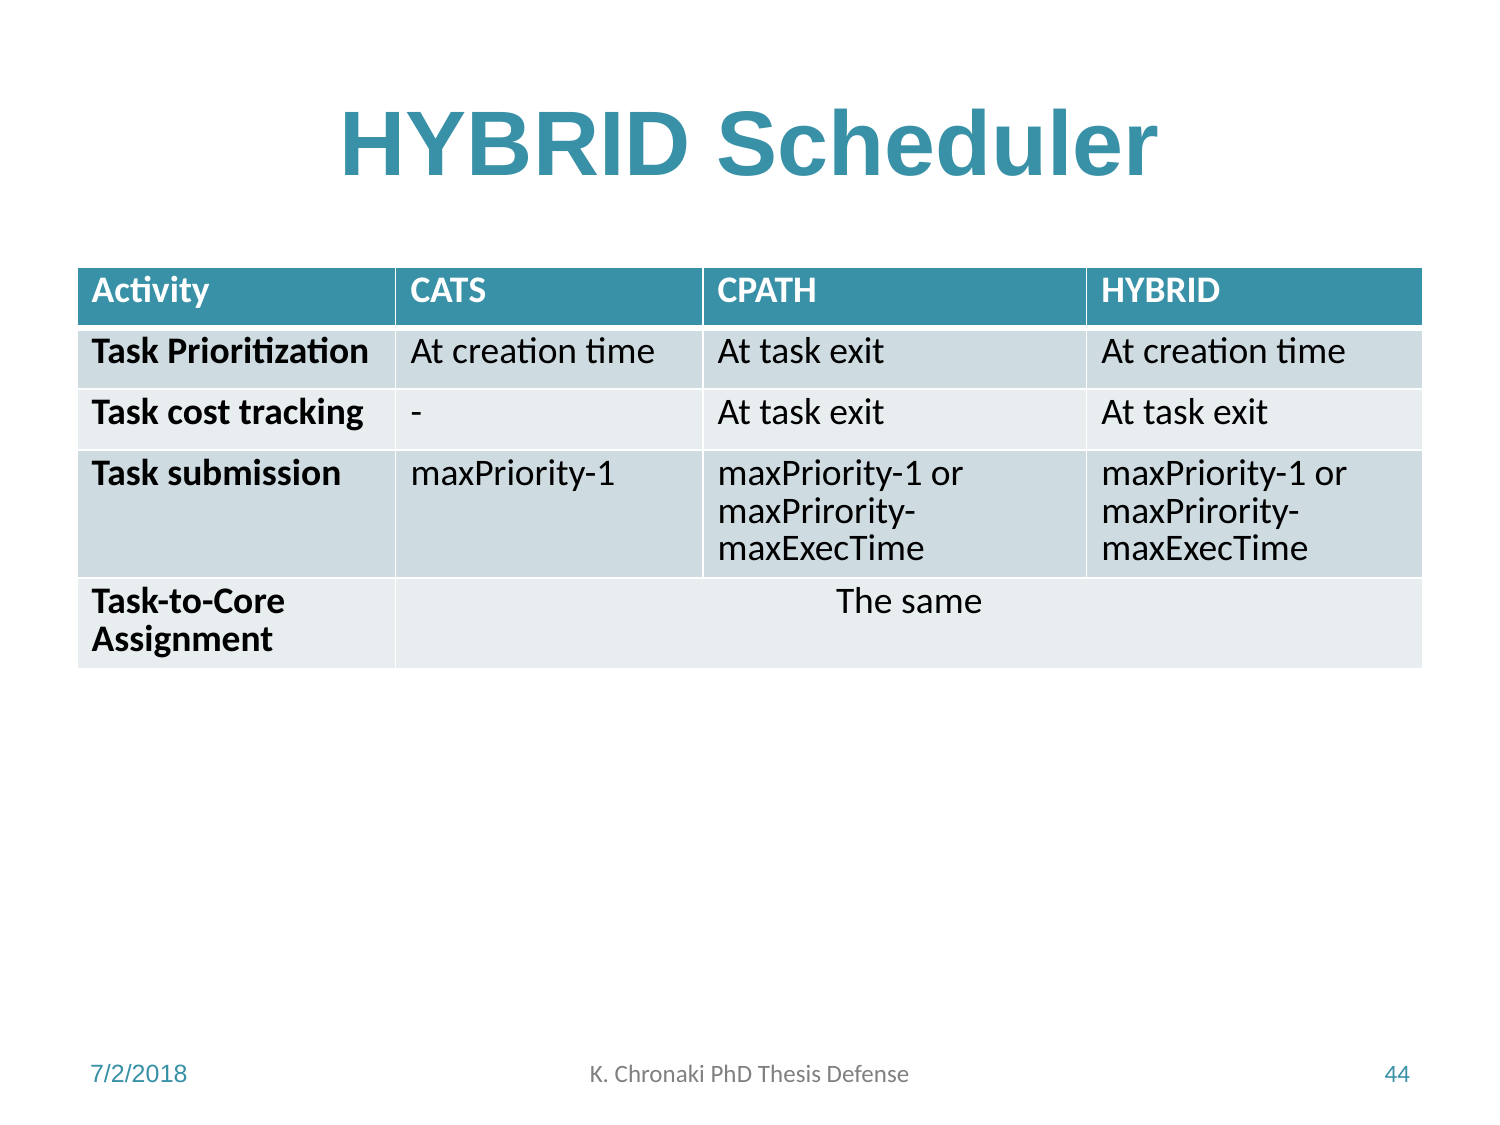

# HYBRID Scheduler
| Activity | CATS | CPATH | HYBRID |
| --- | --- | --- | --- |
| Task Prioritization | At creation time | At task exit | At creation time |
| Task cost tracking | - | At task exit | At task exit |
| Task submission | maxPriority-1 | maxPriority-1 or maxPrirority-maxExecTime | maxPriority-1 or maxPrirority-maxExecTime |
| Task-to-Core Assignment | The same |  |  |
7/2/2018
K. Chronaki PhD Thesis Defense
44